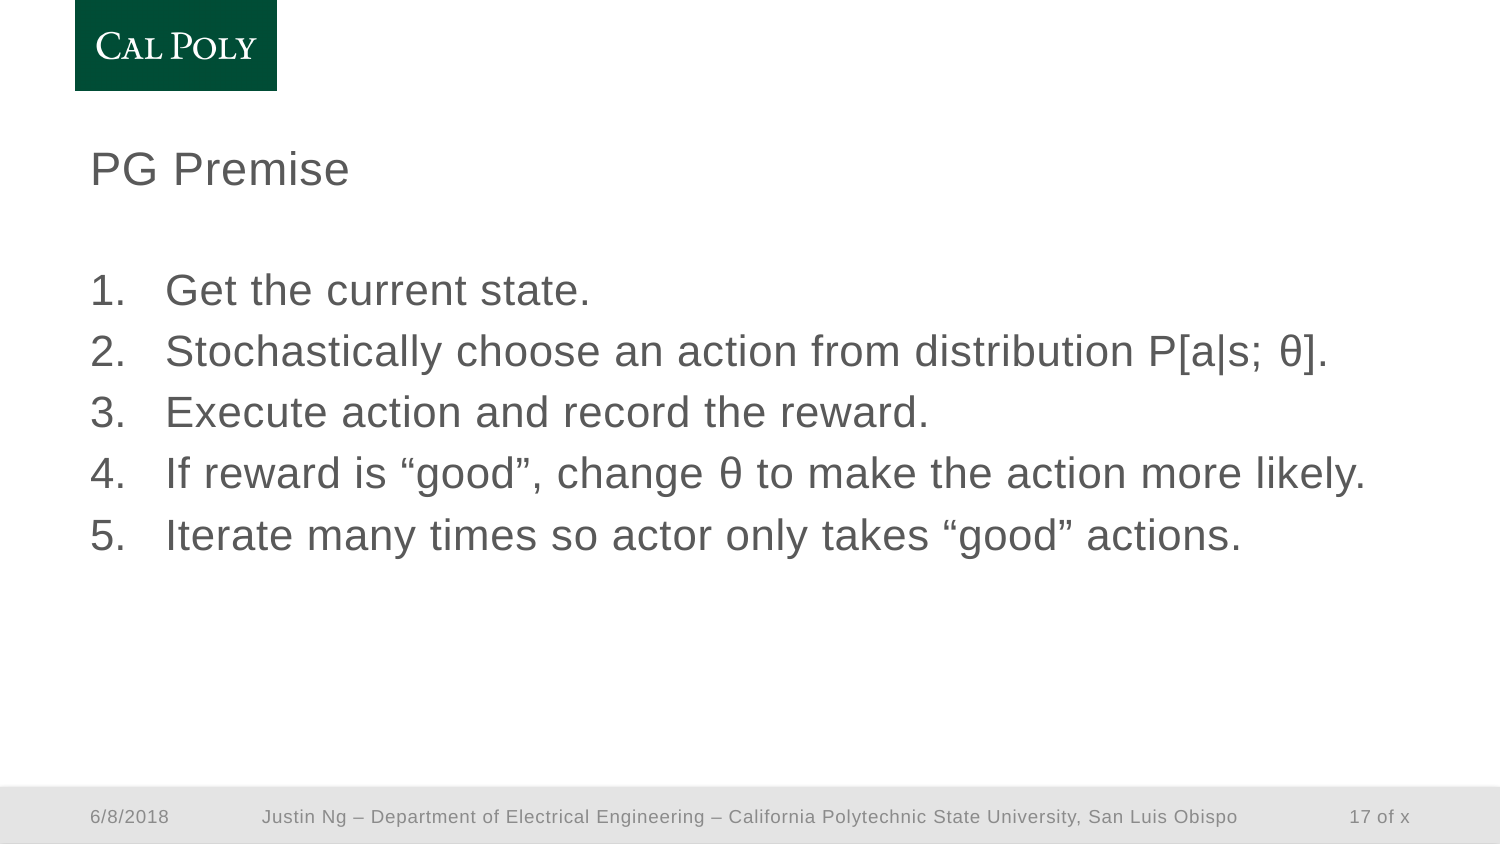

# PG Premise
Get the current state.
Stochastically choose an action from distribution P[a|s; θ].
Execute action and record the reward.
If reward is “good”, change θ to make the action more likely.
Iterate many times so actor only takes “good” actions.

Justin Ng – Department of Electrical Engineering – California Polytechnic State University, San Luis Obispo
6/8/2018
17